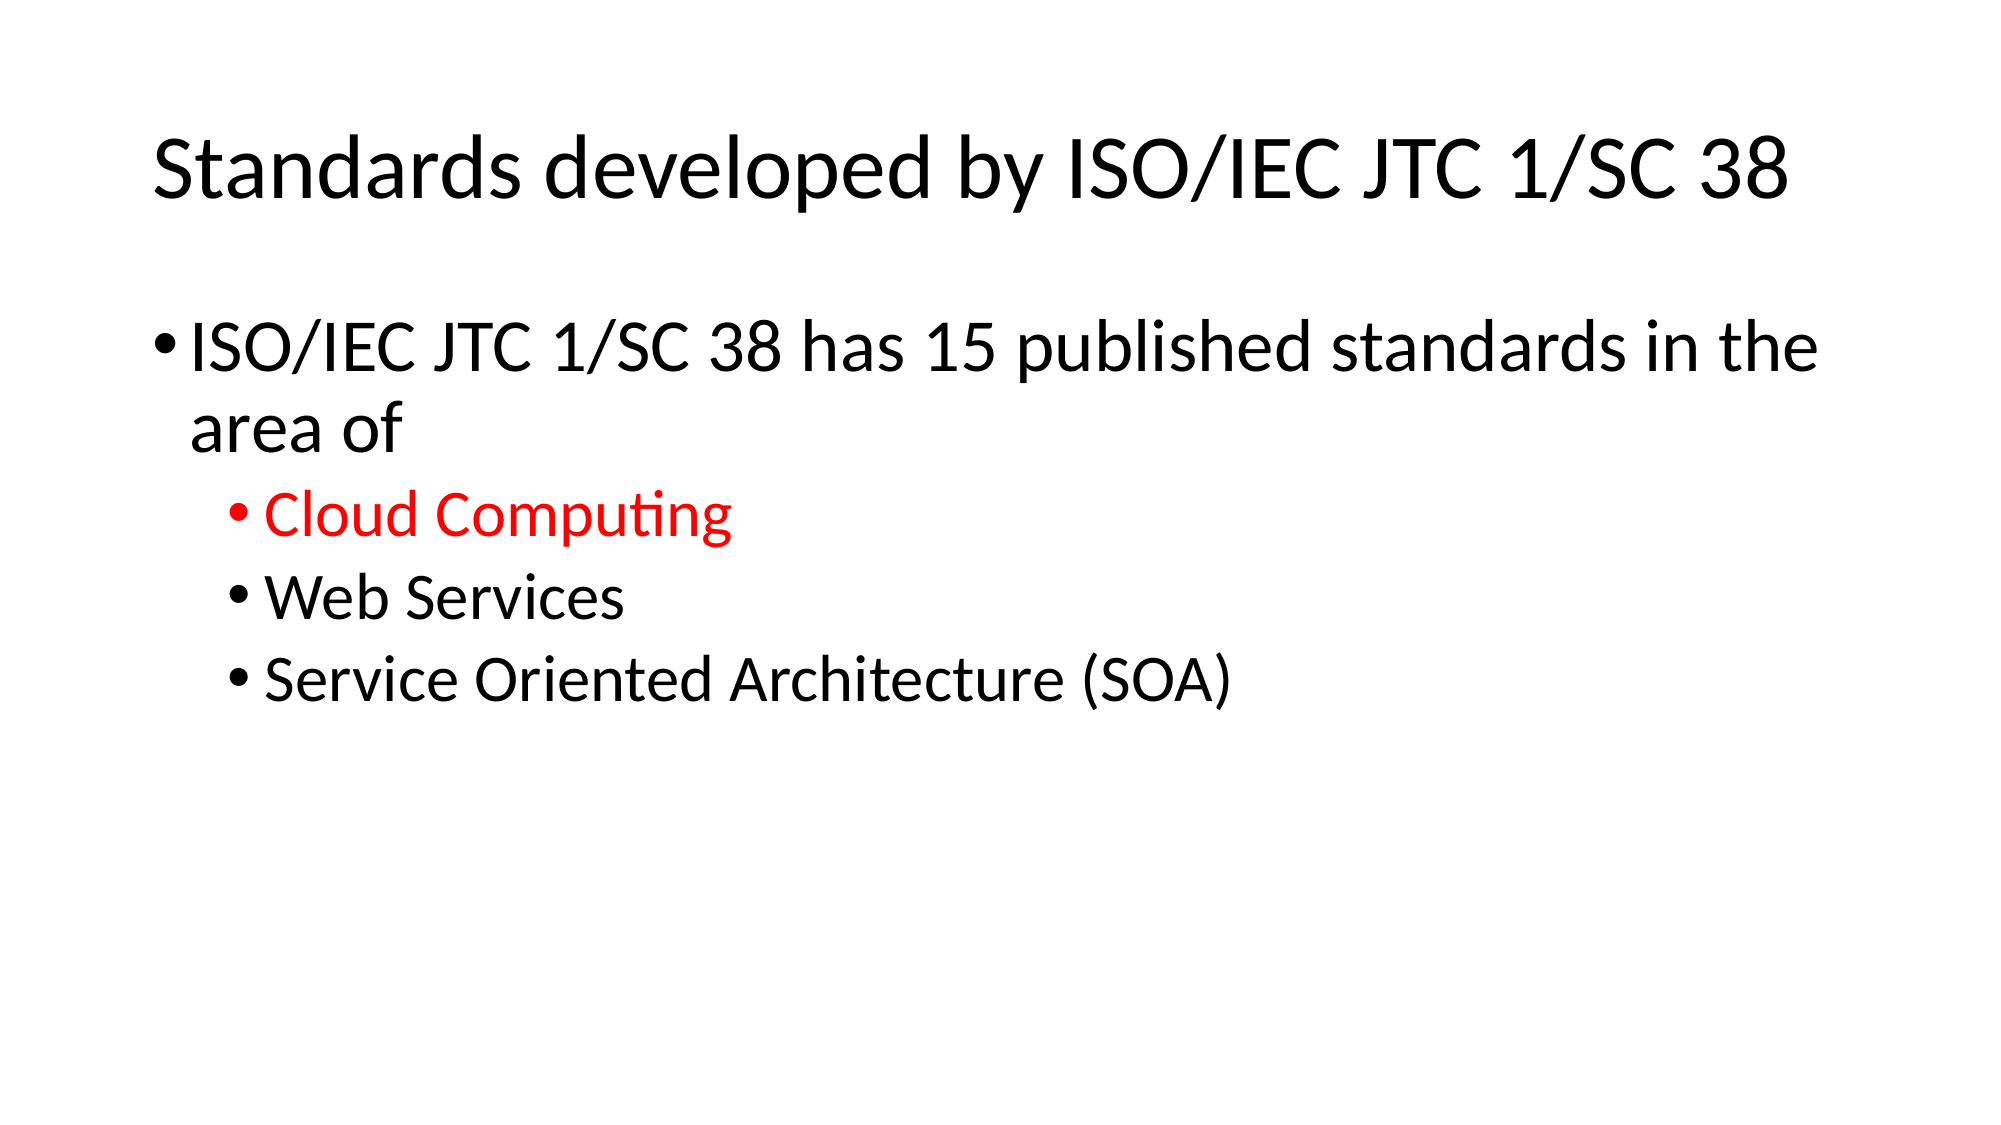

# Standards developed by ISO/IEC JTC 1/SC 38
ISO/IEC JTC 1/SC 38 has 15 published standards in the area of
Cloud Computing
Web Services
Service Oriented Architecture (SOA)